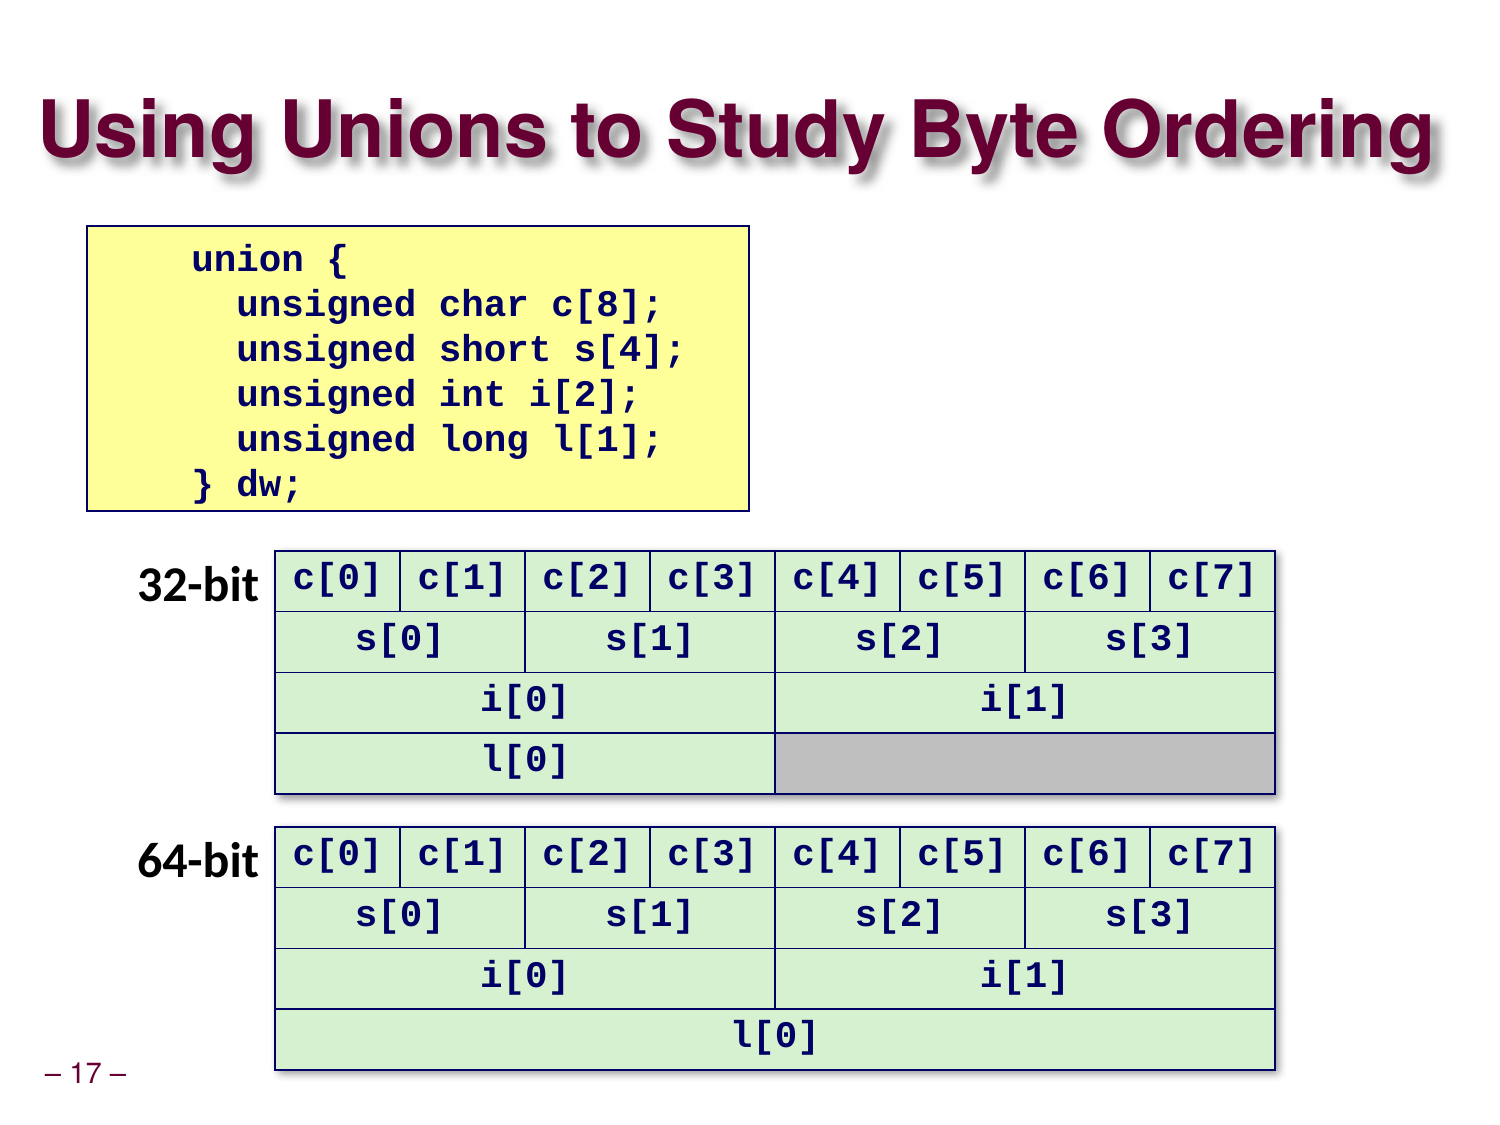

# Using Unions to Study Byte Ordering
    union {
      unsigned char c[8];
      unsigned short s[4];
      unsigned int i[2];
      unsigned long l[1];
    } dw;
| c[0] | c[1] | c[2] | c[3] | c[4] | c[5] | c[6] | c[7] |
| --- | --- | --- | --- | --- | --- | --- | --- |
| s[0] |  | s[1] |  | s[2] |  | s[3] |  |
| i[0] |  |  |  | i[1] |  |  |  |
| l[0] |  |  |  |  |  |  |  |
32-bit
64-bit
| c[0] | c[1] | c[2] | c[3] | c[4] | c[5] | c[6] | c[7] |
| --- | --- | --- | --- | --- | --- | --- | --- |
| s[0] |  | s[1] |  | s[2] |  | s[3] |  |
| i[0] |  |  |  | i[1] |  |  |  |
| l[0] |  |  |  |  |  |  |  |